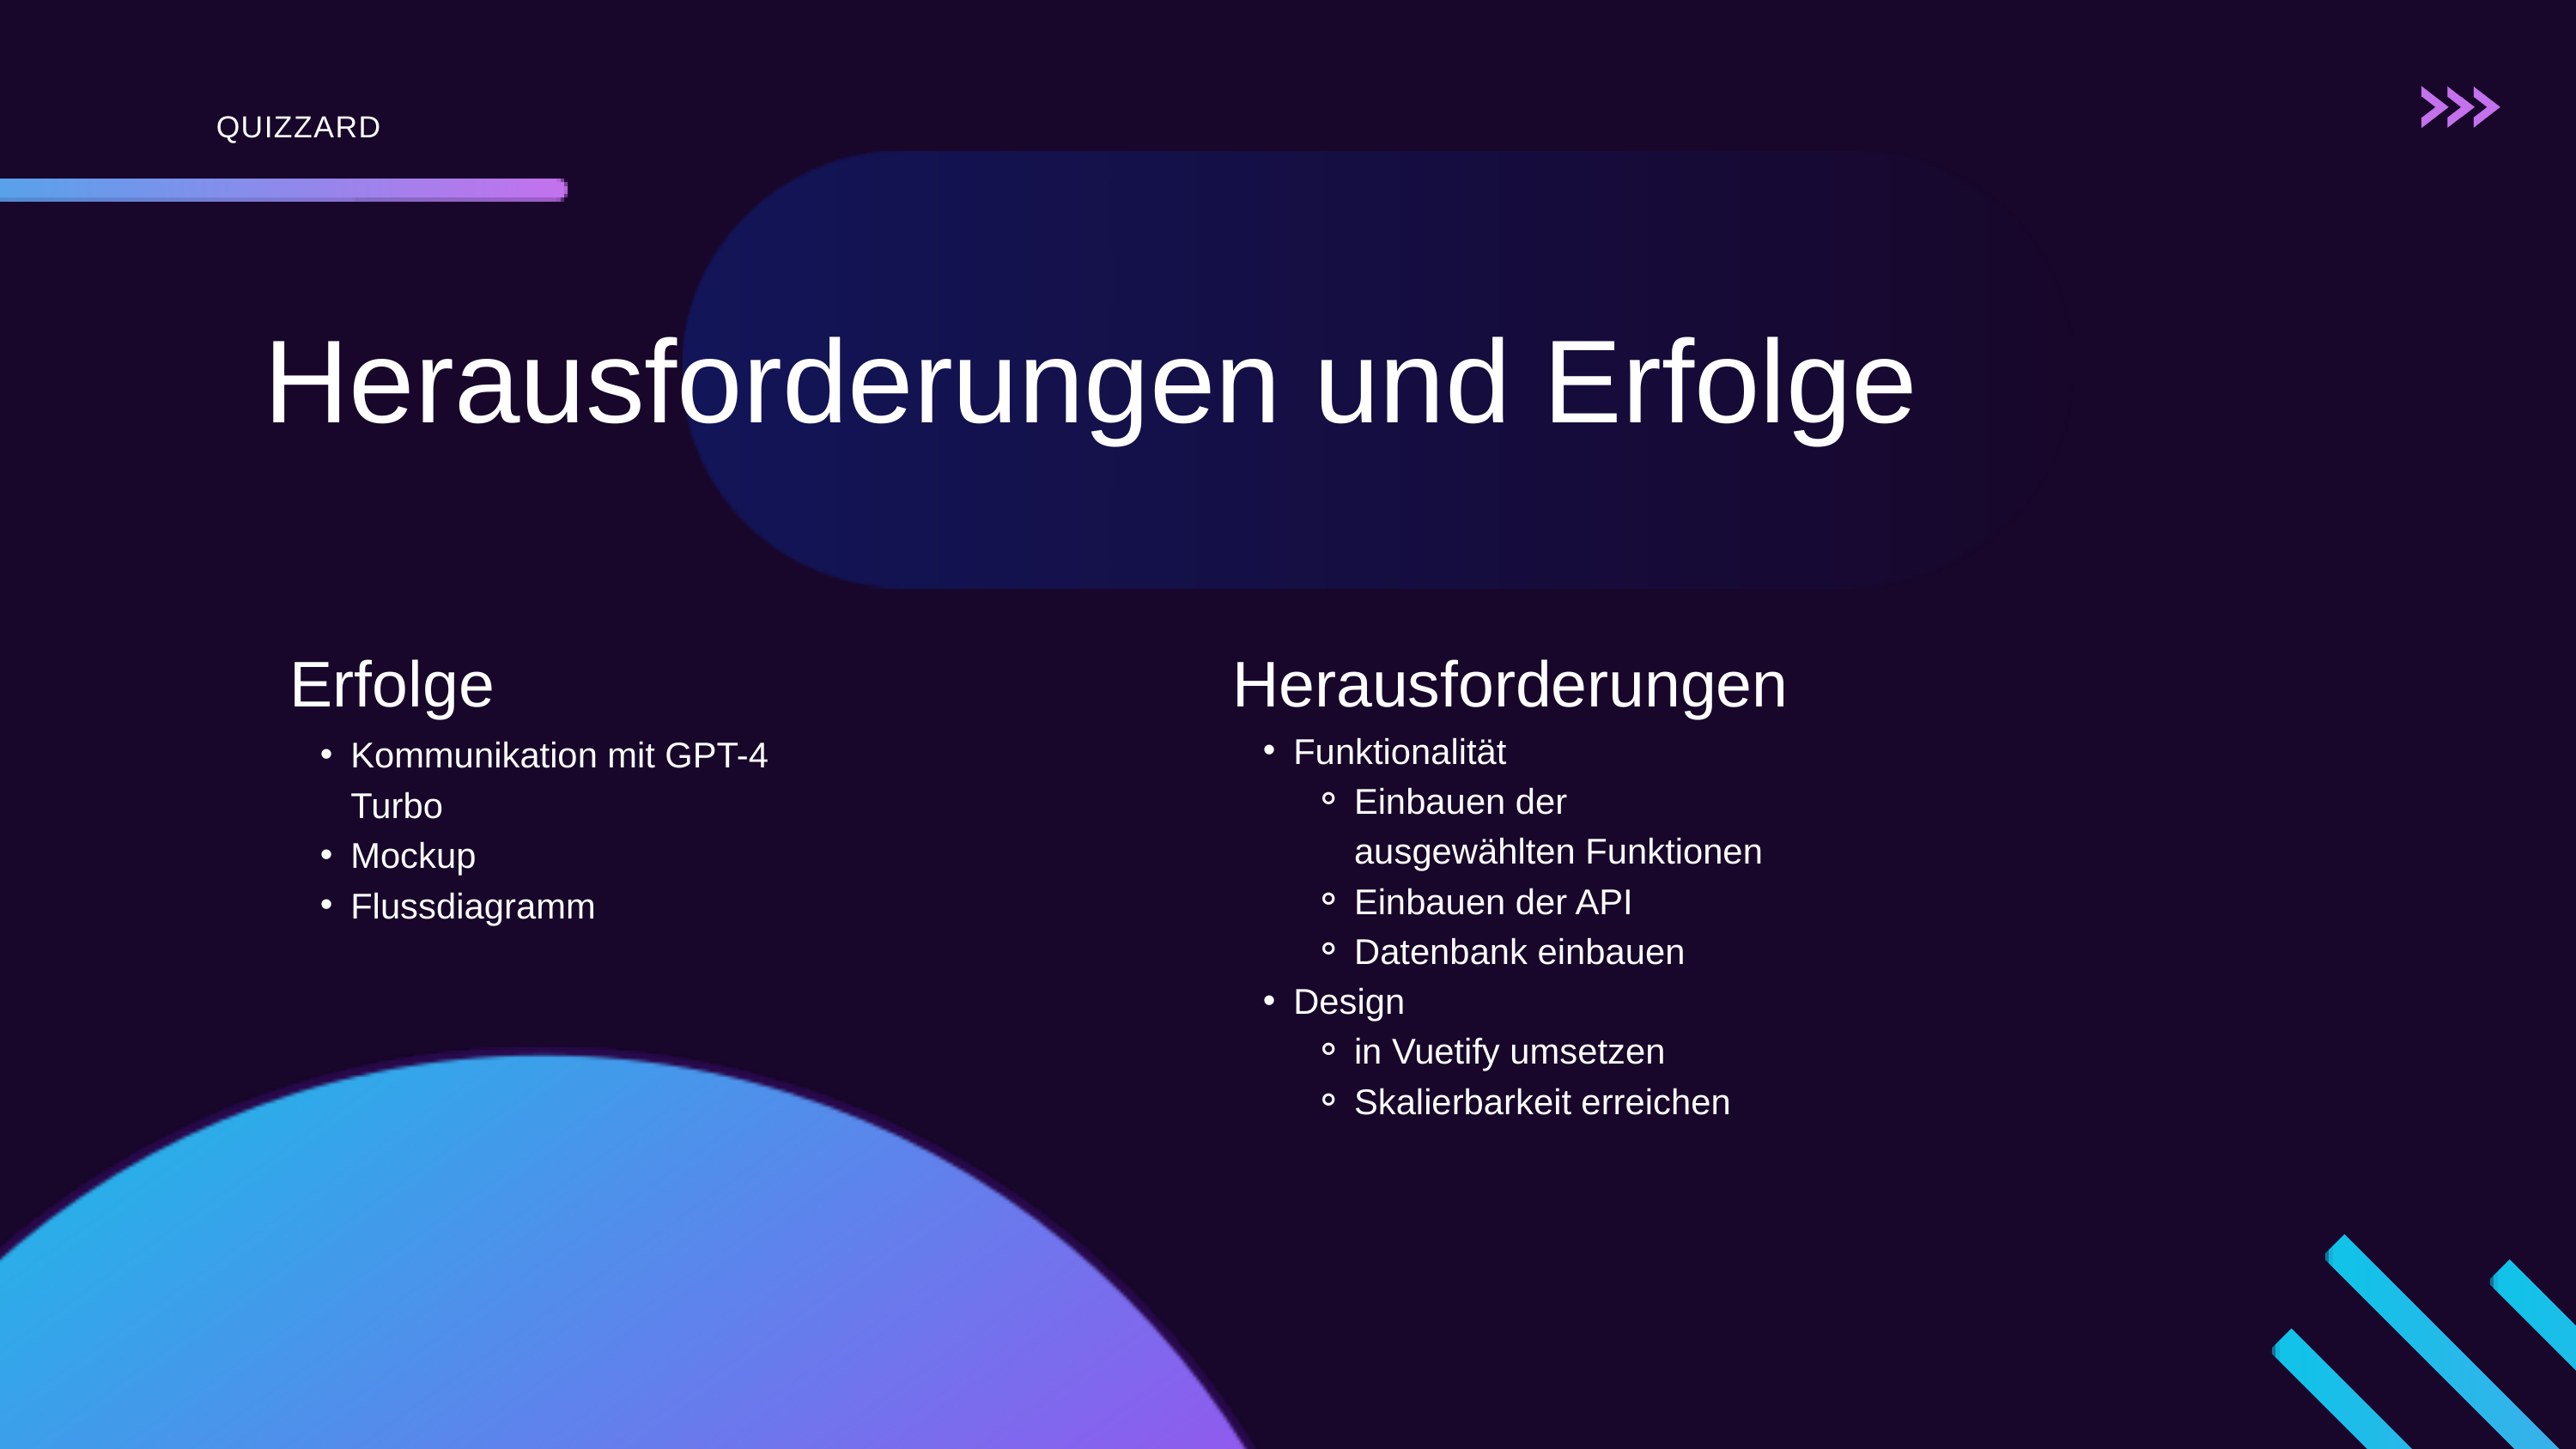

QUIZZARD

Herausforderungen und Erfolge
Erfolge
Herausforderungen
Funktionalität
Einbauen der ausgewählten Funktionen
Einbauen der API
Datenbank einbauen
Design
in Vuetify umsetzen
Skalierbarkeit erreichen
Kommunikation mit GPT-4 Turbo
Mockup
Flussdiagramm